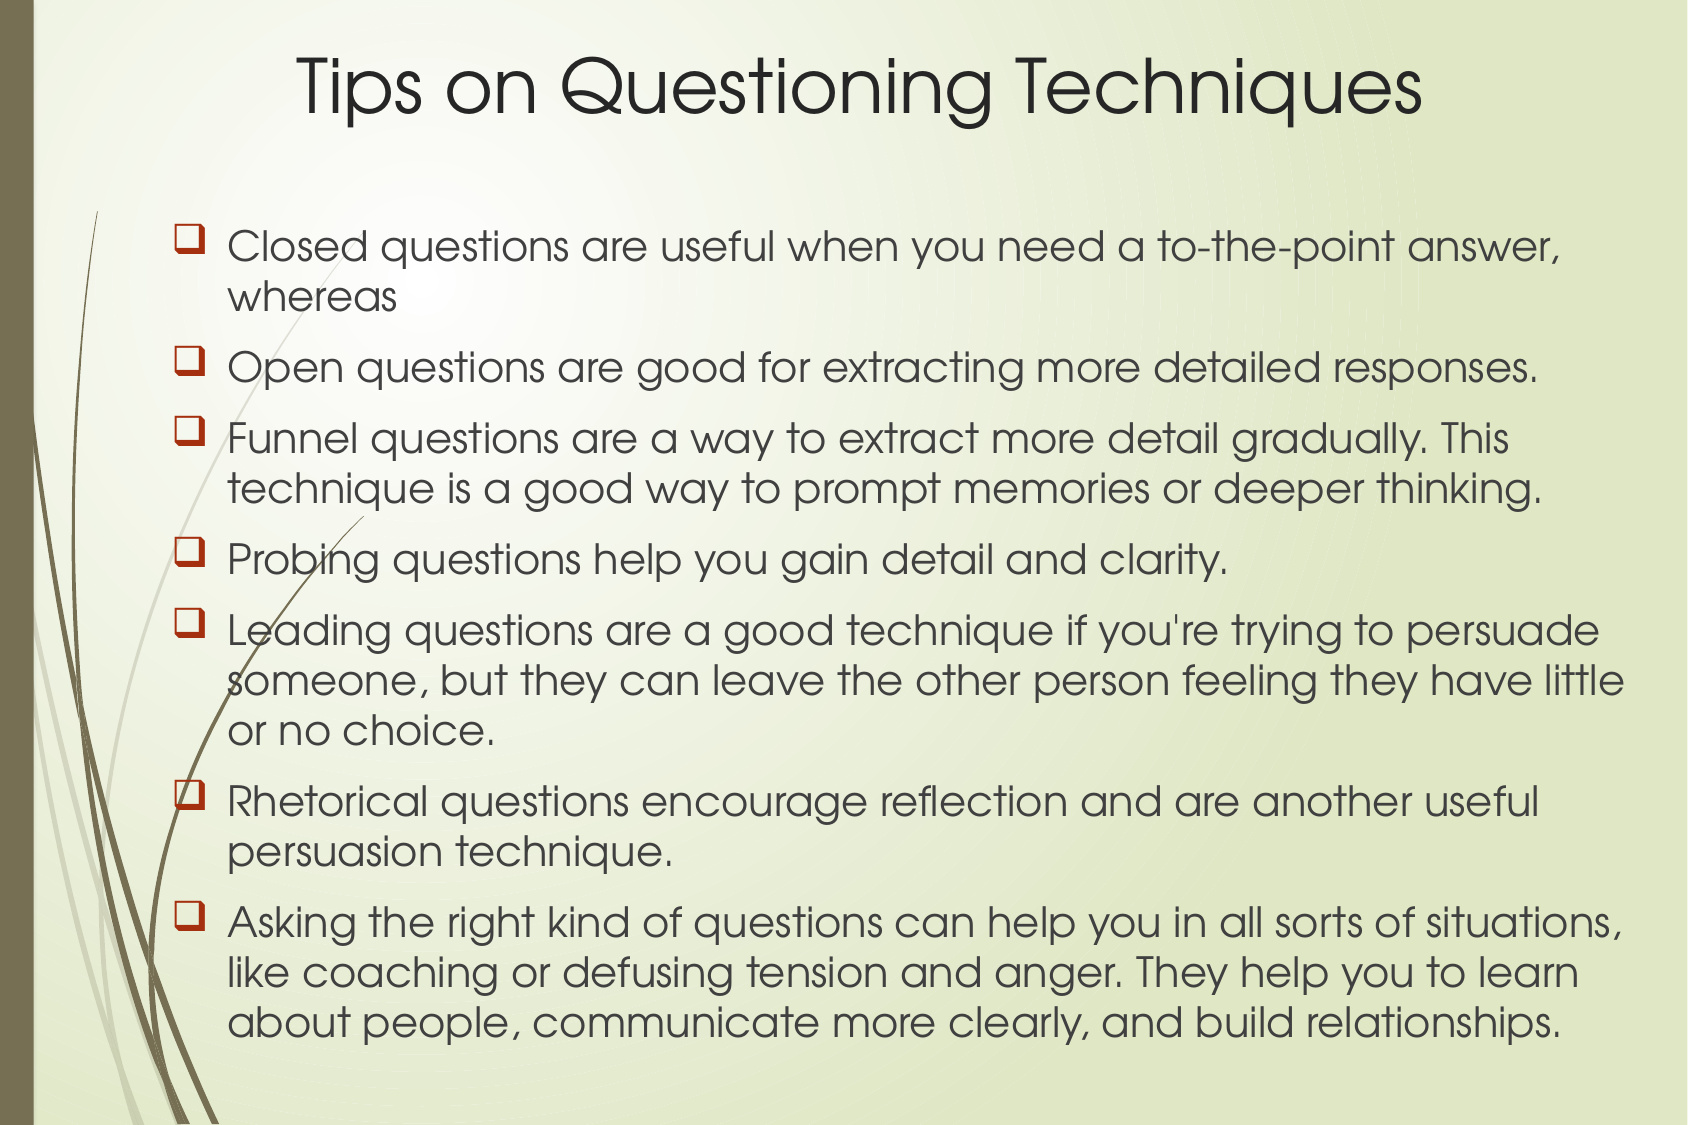

# Tips on Questioning Techniques
Closed questions are useful when you need a to-the-point answer, whereas
Open questions are good for extracting more detailed responses.
Funnel questions are a way to extract more detail gradually. This technique is a good way to prompt memories or deeper thinking.
Probing questions help you gain detail and clarity.
Leading questions are a good technique if you're trying to persuade someone, but they can leave the other person feeling they have little or no choice.
Rhetorical questions encourage reflection and are another useful persuasion technique.
Asking the right kind of questions can help you in all sorts of situations, like coaching or defusing tension and anger. They help you to learn about people, communicate more clearly, and build relationships.